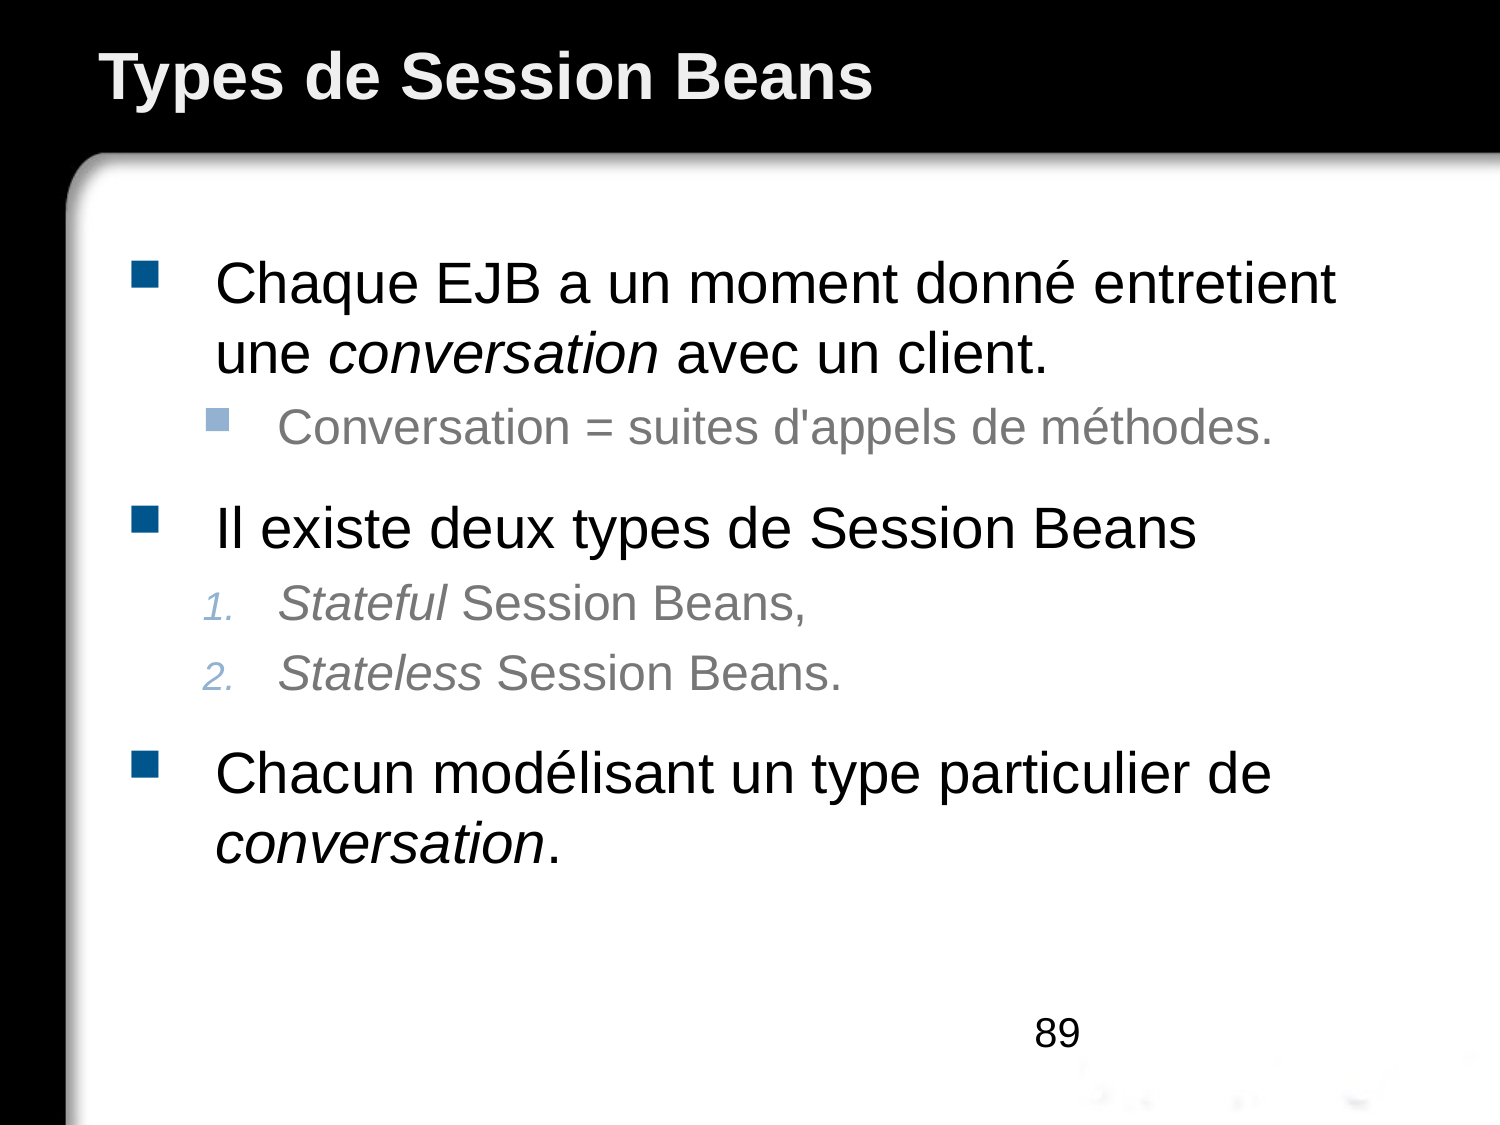

# Types de Session Beans
Chaque EJB a un moment donné entretient une conversation avec un client.
Conversation = suites d'appels de méthodes.
Il existe deux types de Session Beans
Stateful Session Beans,
Stateless Session Beans.
Chacun modélisant un type particulier de conversation.